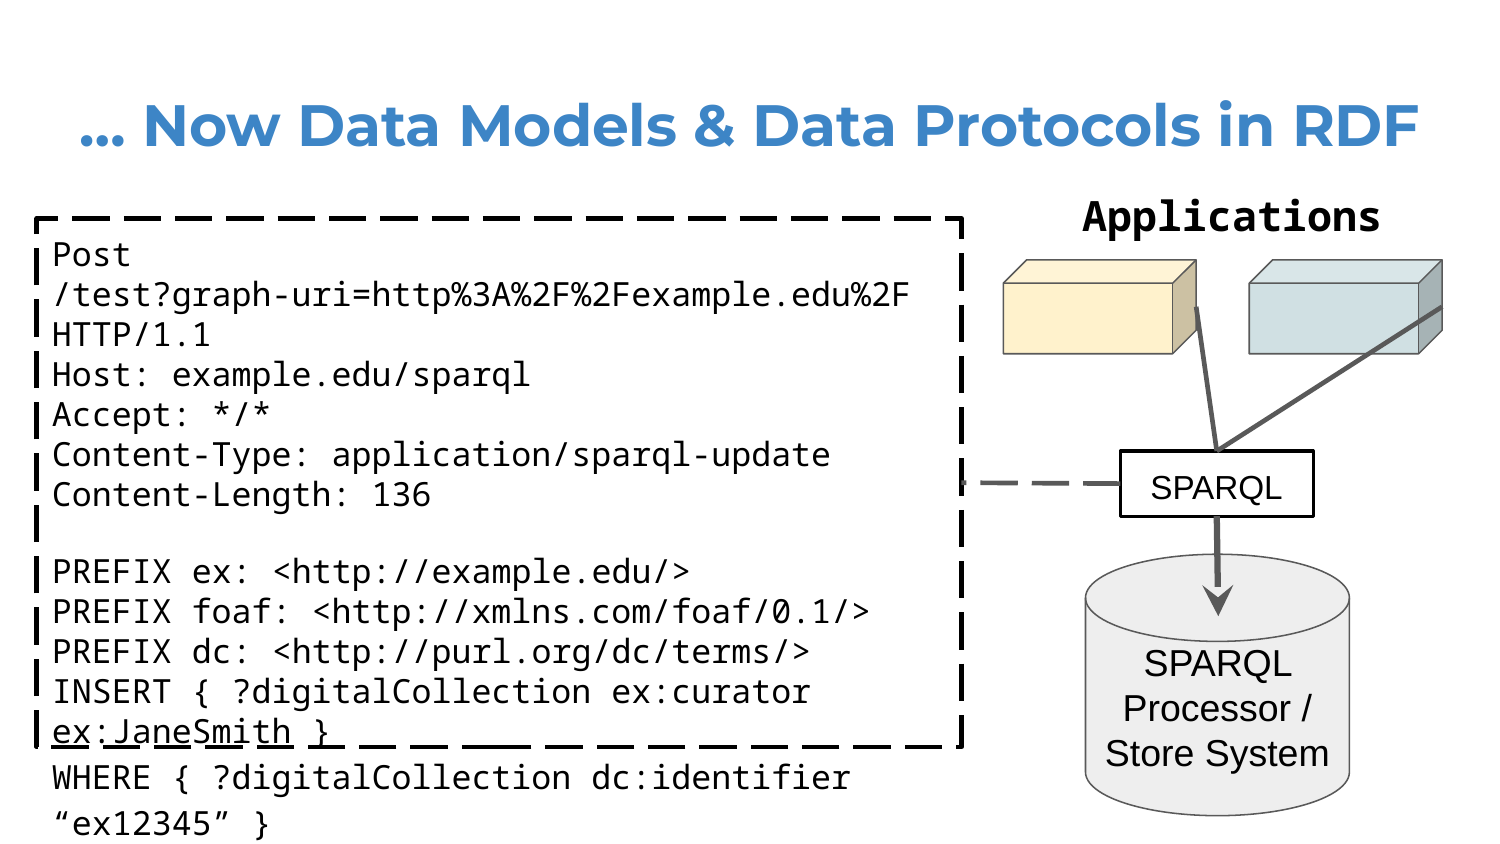

# … Now Data Models & Data Protocols in RDF
Applications
Post
/test?graph-uri=http%3A%2F%2Fexample.edu%2F HTTP/1.1
Host: example.edu/sparql
Accept: */*
Content-Type: application/sparql-update
Content-Length: 136
PREFIX ex: <http://example.edu/>
PREFIX foaf: <http://xmlns.com/foaf/0.1/>
PREFIX dc: <http://purl.org/dc/terms/>
INSERT { ?digitalCollection ex:curator ex:JaneSmith }
WHERE { ?digitalCollection dc:identifier “ex12345” }

SPARQL
SPARQL Processor / Store System